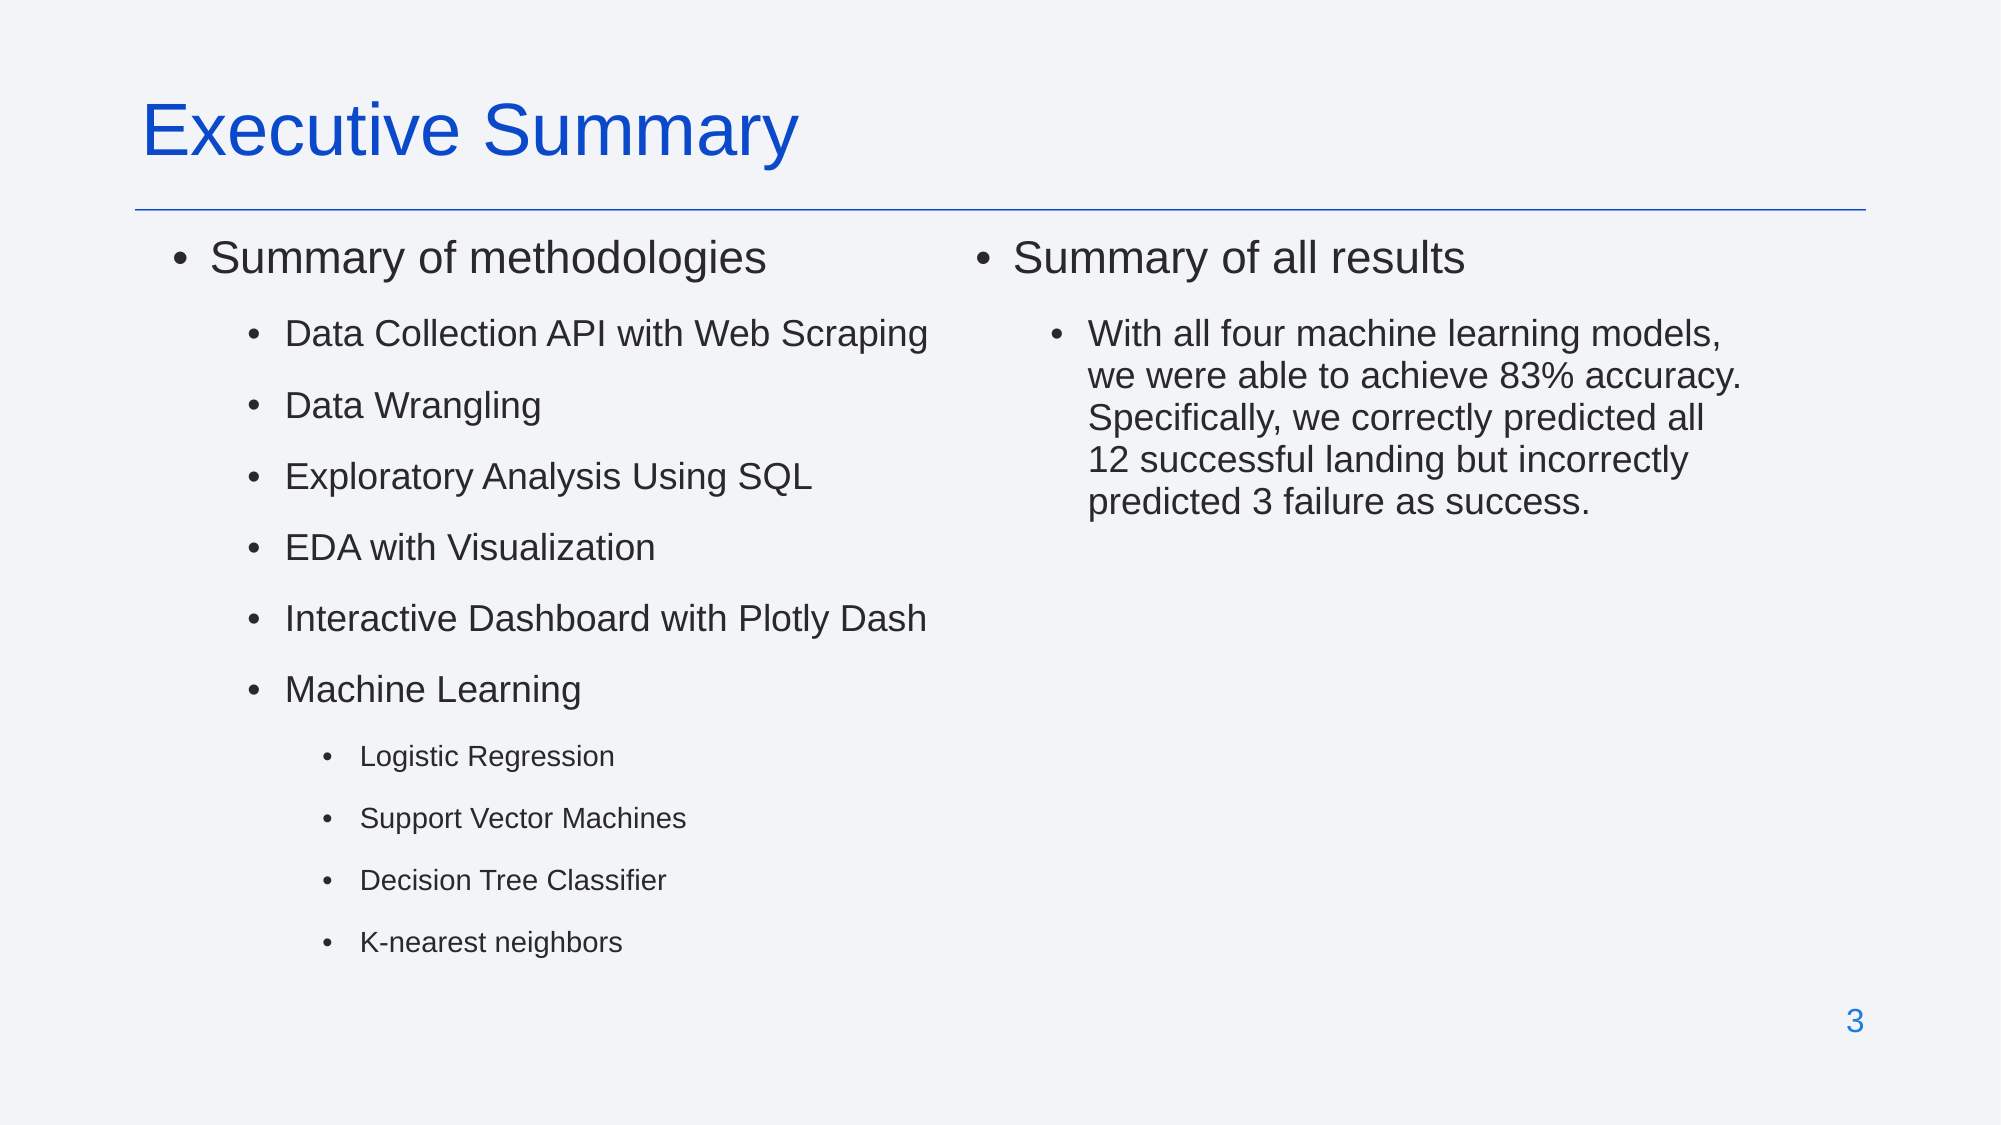

Executive Summary
Summary of methodologies
Data Collection API with Web Scraping
Data Wrangling
Exploratory Analysis Using SQL
EDA with Visualization
Interactive Dashboard with Plotly Dash
Machine Learning
Logistic Regression
Support Vector Machines
Decision Tree Classifier
K-nearest neighbors
Summary of all results
With all four machine learning models, we were able to achieve 83% accuracy. Specifically, we correctly predicted all 12 successful landing but incorrectly predicted 3 failure as success.
3